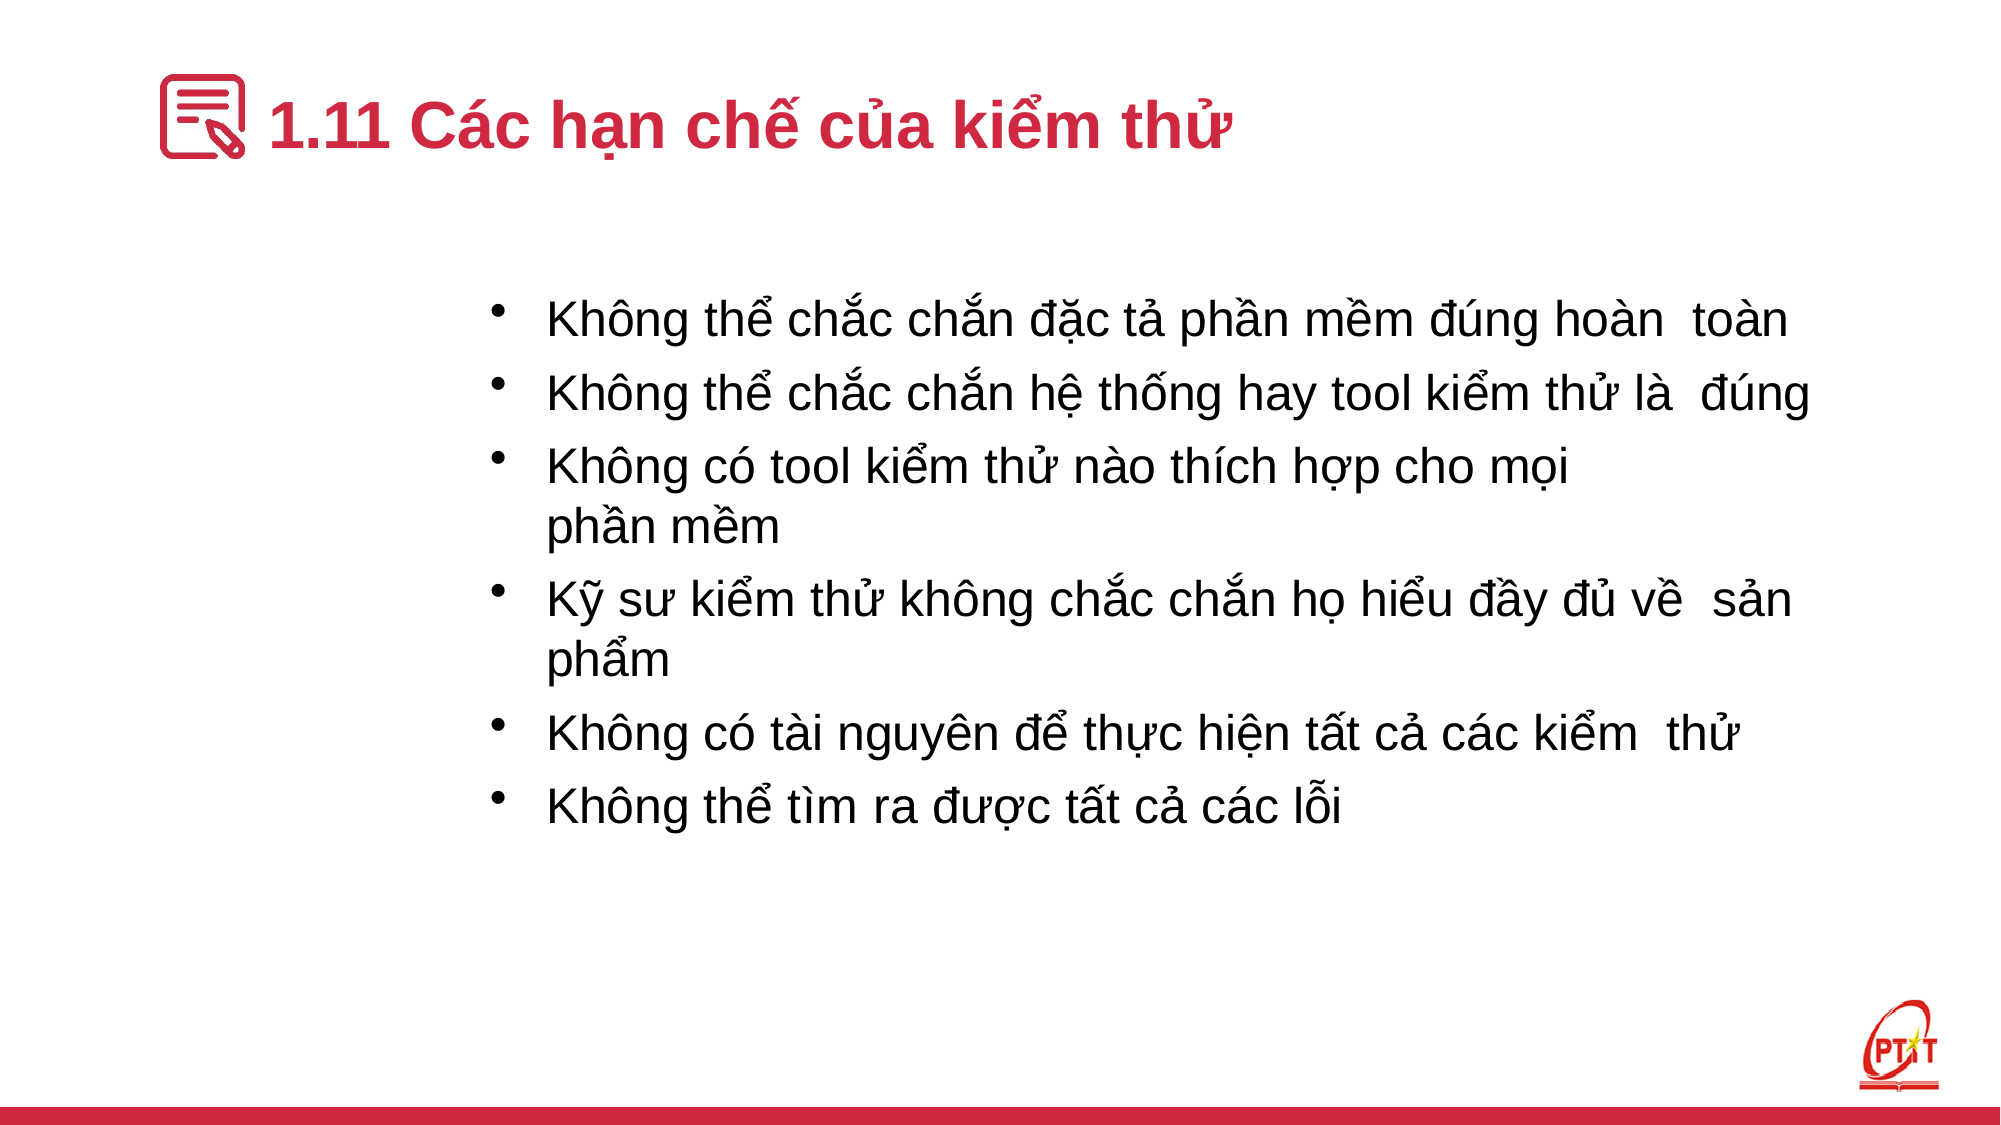

# 1.11 Các hạn chế của kiểm thử
Không thể chắc chắn đặc tả phần mềm đúng hoàn  toàn
Không thể chắc chắn hệ thống hay tool kiểm thử là  đúng
Không có tool kiểm thử nào thích hợp cho mọi  phần mềm
Kỹ sư kiểm thử không chắc chắn họ hiểu đầy đủ về  sản phẩm
Không có tài nguyên để thực hiện tất cả các kiểm  thử
Không thể tìm ra được tất cả các lỗi